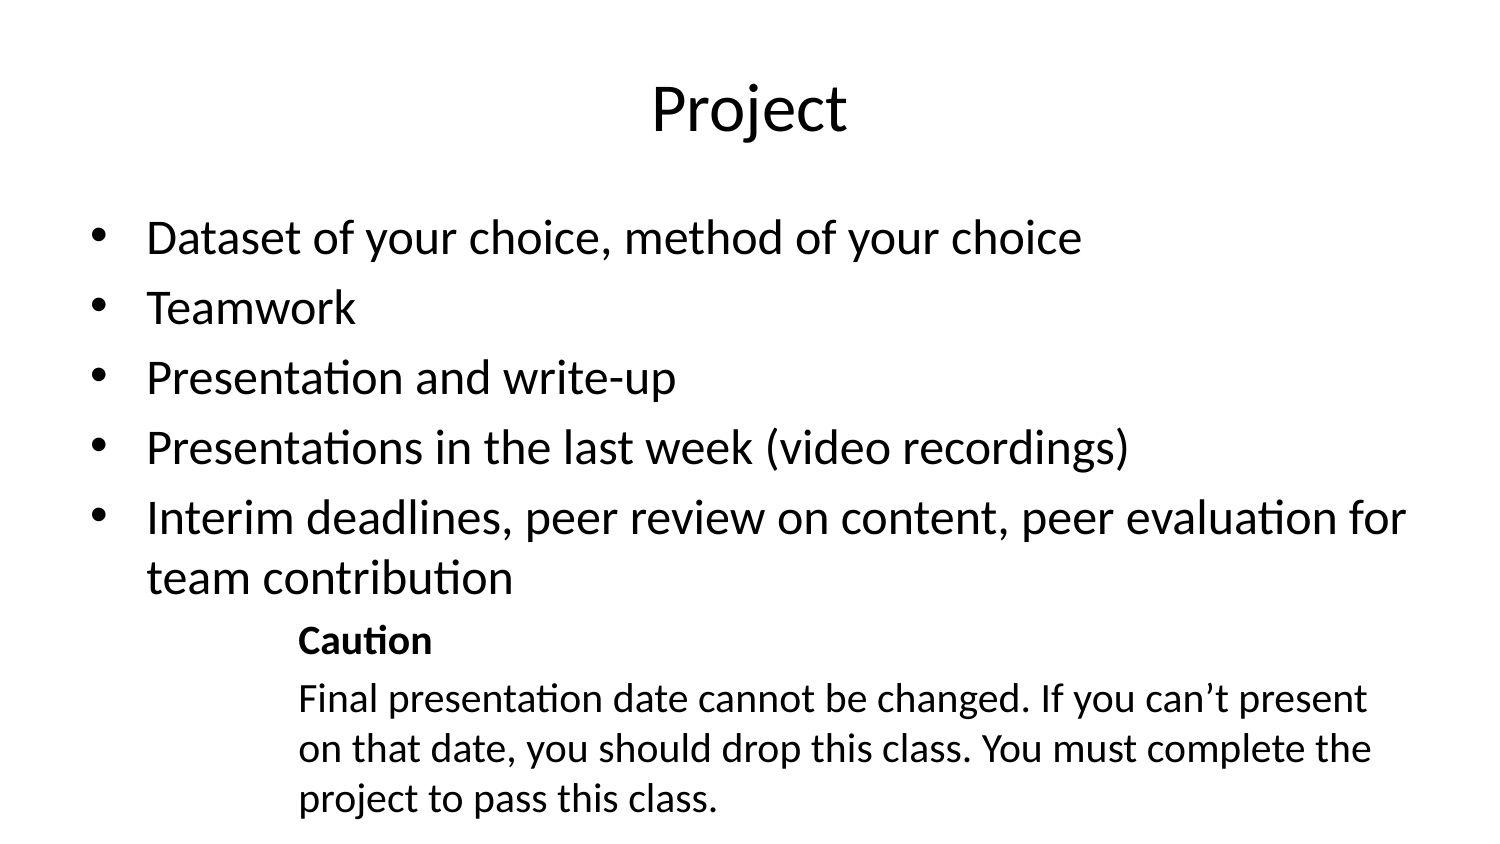

# Project
Dataset of your choice, method of your choice
Teamwork
Presentation and write-up
Presentations in the last week (video recordings)
Interim deadlines, peer review on content, peer evaluation for team contribution
Caution
Final presentation date cannot be changed. If you can’t present on that date, you should drop this class. You must complete the project to pass this class.